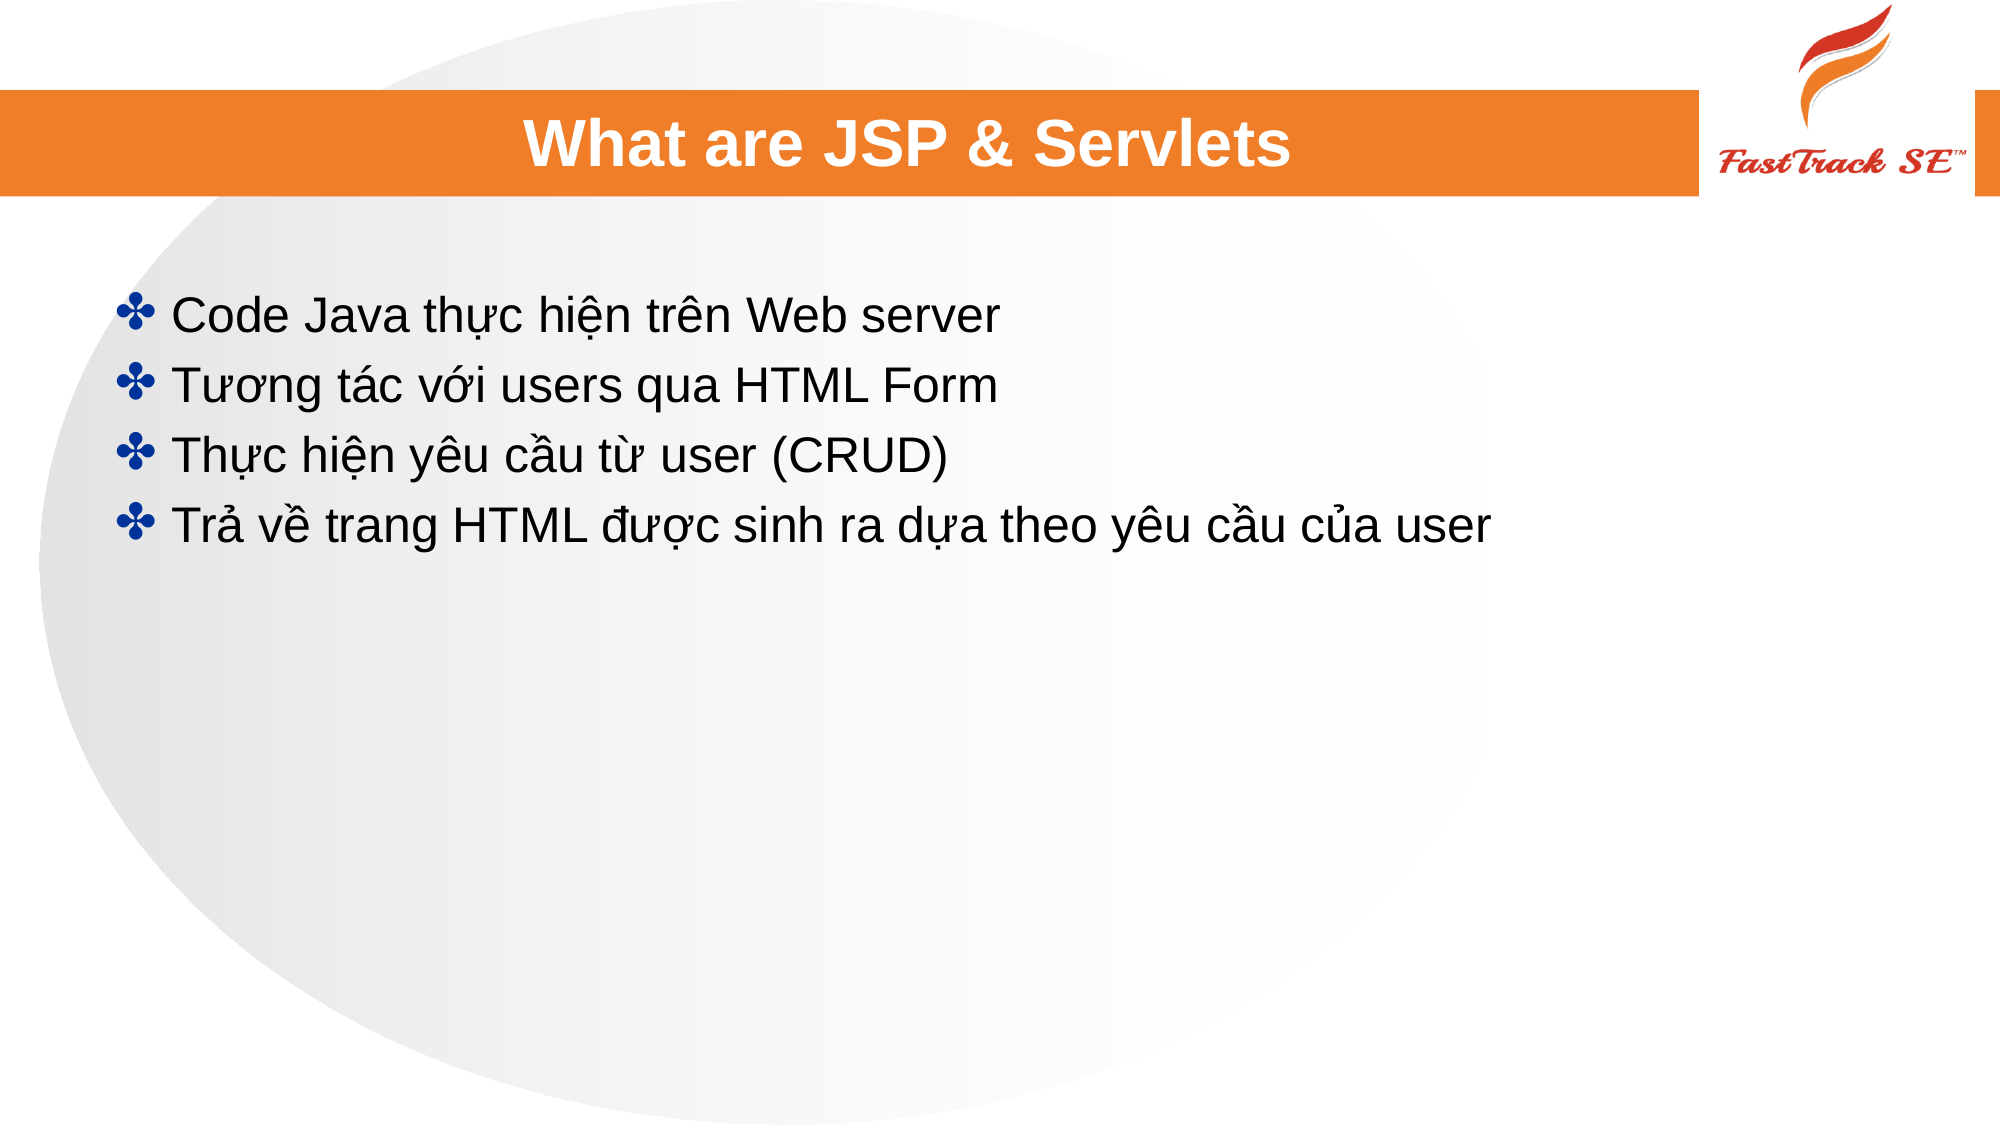

# What are JSP & Servlets
Code Java thực hiện trên Web server
Tương tác với users qua HTML Form
Thực hiện yêu cầu từ user (CRUD)
Trả về trang HTML được sinh ra dựa theo yêu cầu của user